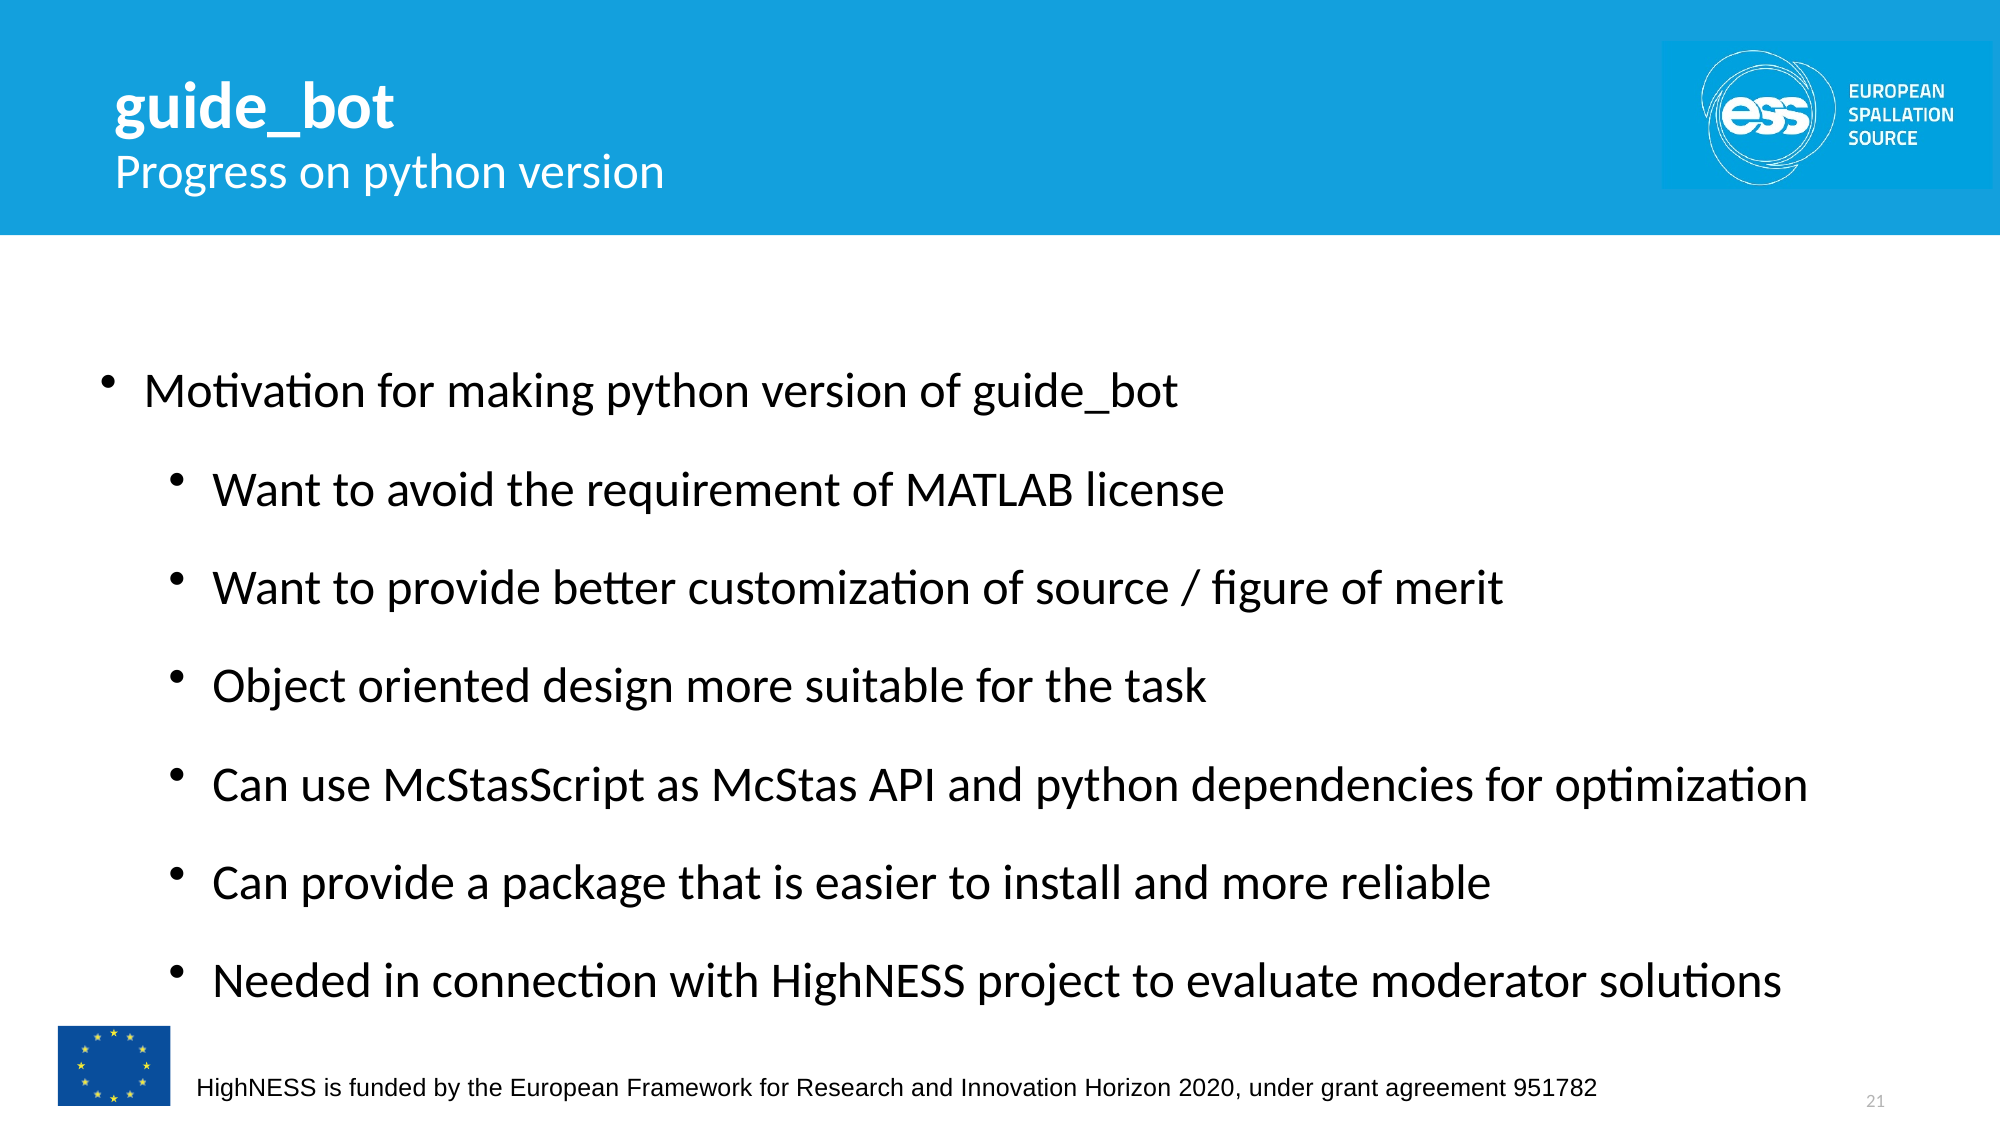

# guide_bot
Progress on python version
 Motivation for making python version of guide_bot
 Want to avoid the requirement of MATLAB license
 Want to provide better customization of source / figure of merit
 Object oriented design more suitable for the task
 Can use McStasScript as McStas API and python dependencies for optimization
 Can provide a package that is easier to install and more reliable
 Needed in connection with HighNESS project to evaluate moderator solutions

21
HighNESS is funded by the European Framework for Research and Innovation Horizon 2020, under grant agreement 951782